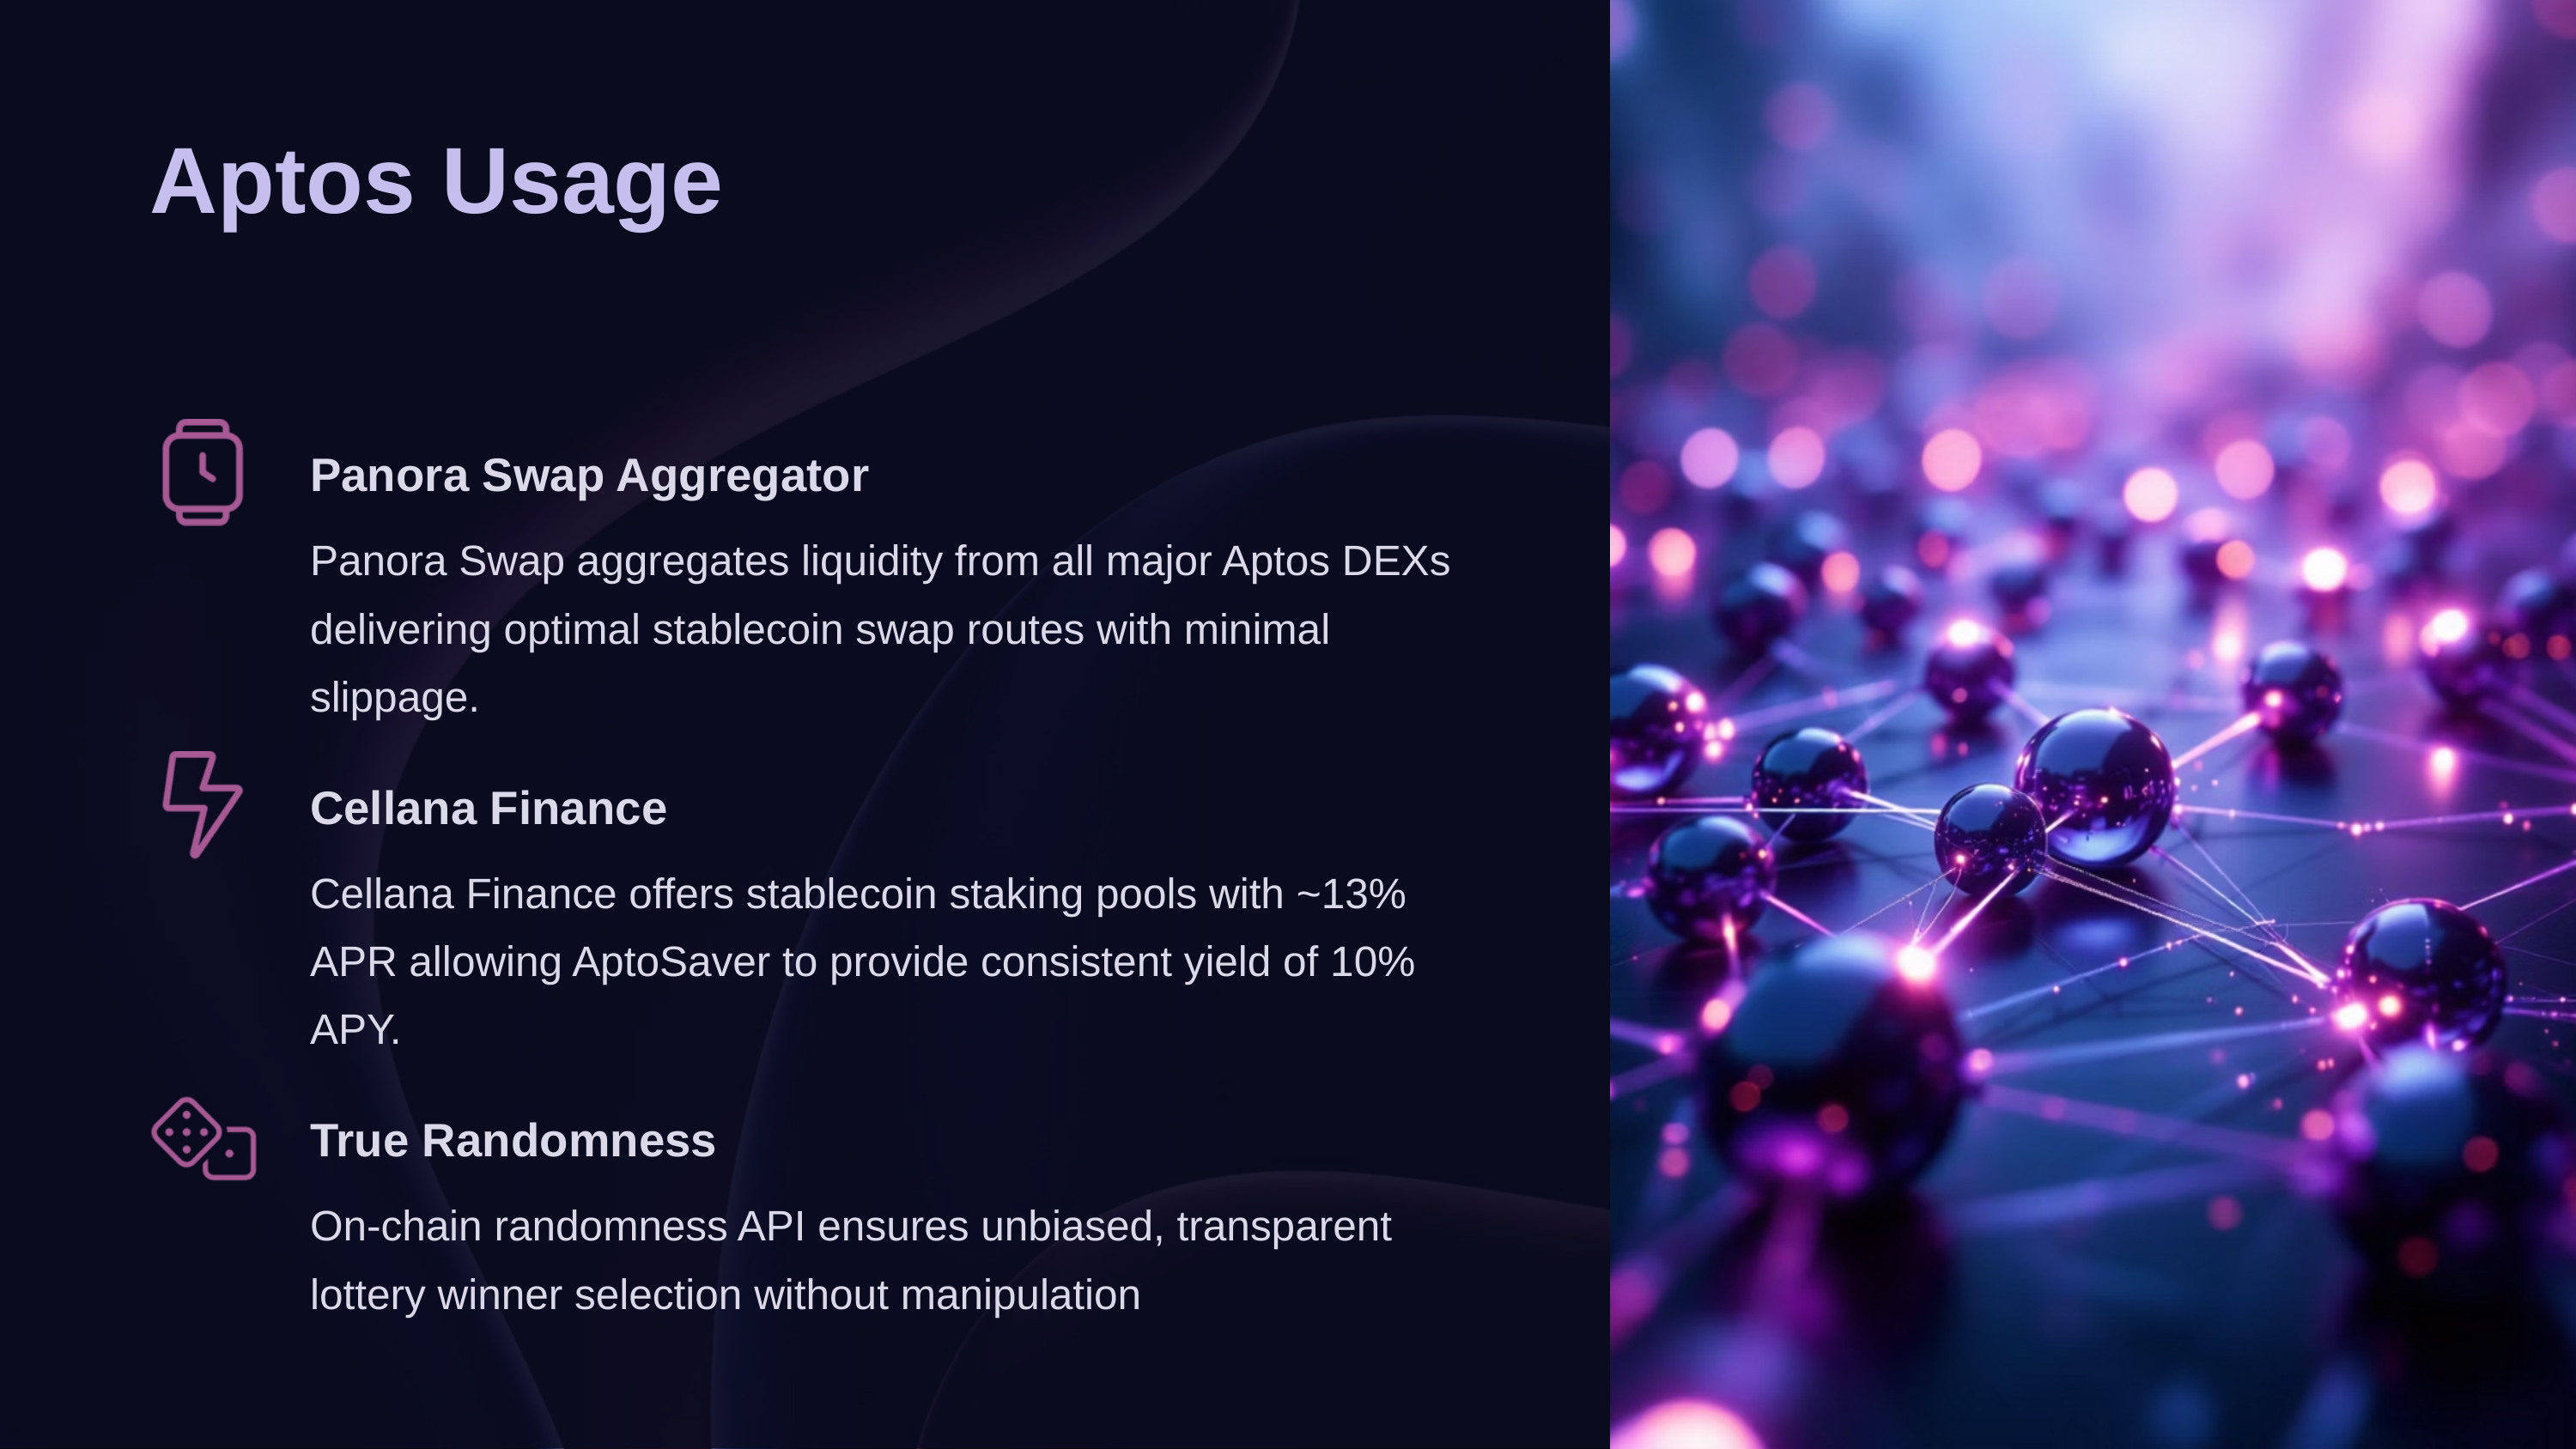

Aptos Usage

Panora Swap Aggregator
Panora Swap aggregates liquidity from all major Aptos DEXs delivering optimal stablecoin swap routes with minimal slippage.

Cellana Finance
Cellana Finance offers stablecoin staking pools with ~13% APR allowing AptoSaver to provide consistent yield of 10% APY.

True Randomness
On-chain randomness API ensures unbiased, transparent lottery winner selection without manipulation